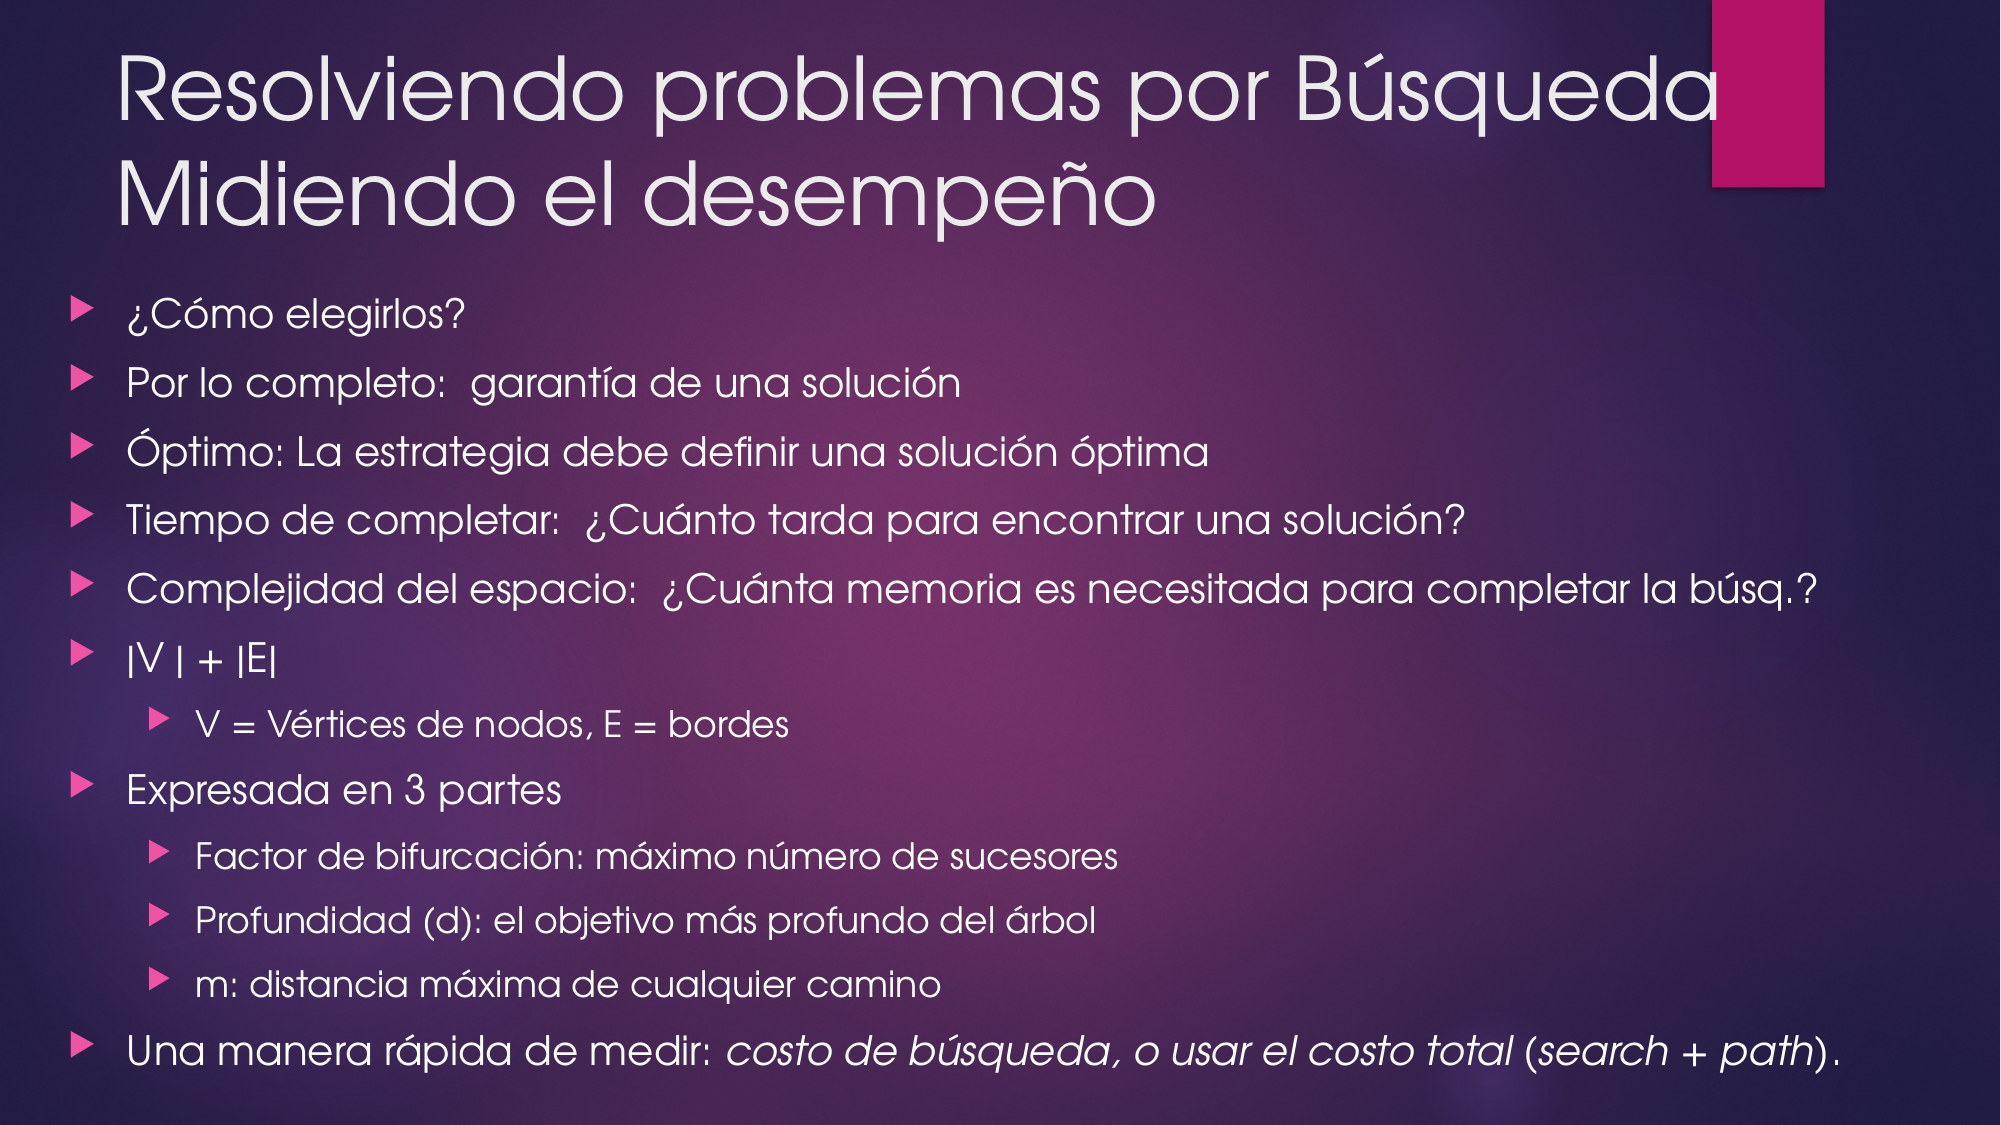

# Resolviendo problemas por Búsqueda Midiendo el desempeño
¿Cómo elegirlos?
Por lo completo:  garantía de una solución
Óptimo: La estrategia debe definir una solución óptima
Tiempo de completar:  ¿Cuánto tarda para encontrar una solución?
Complejidad del espacio:  ¿Cuánta memoria es necesitada para completar la búsq.?
|V | + |E|
V = Vértices de nodos, E = bordes
Expresada en 3 partes
Factor de bifurcación: máximo número de sucesores
Profundidad (d): el objetivo más profundo del árbol
m: distancia máxima de cualquier camino
Una manera rápida de medir: costo de búsqueda, o usar el costo total (search + path).